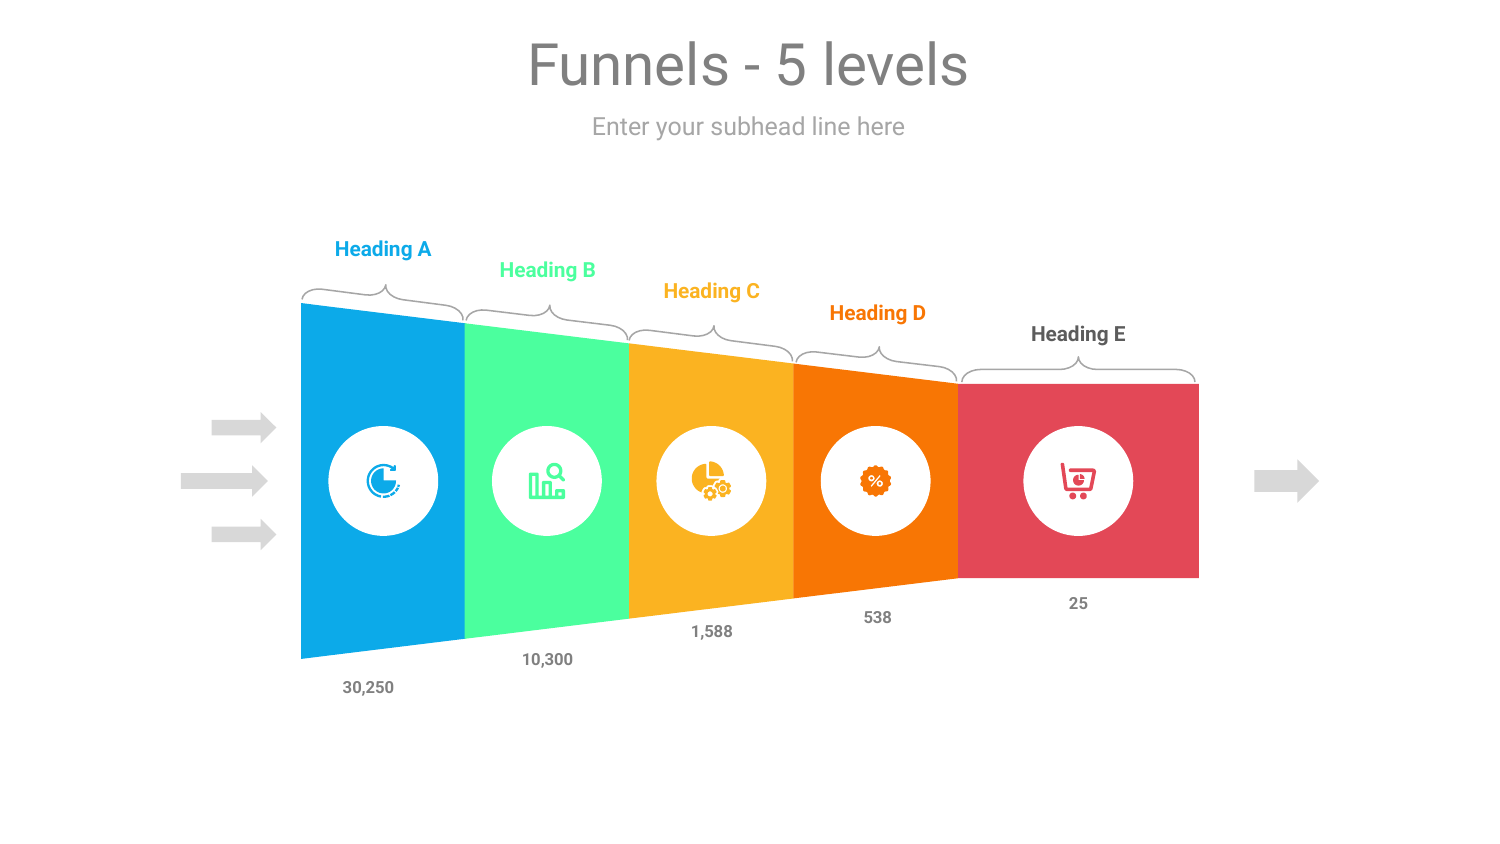

# Funnels - 5 levels
Enter your subhead line here
Heading A
Heading B
Heading C

Heading D
Heading E

25
538
1,588
10,300
30,250